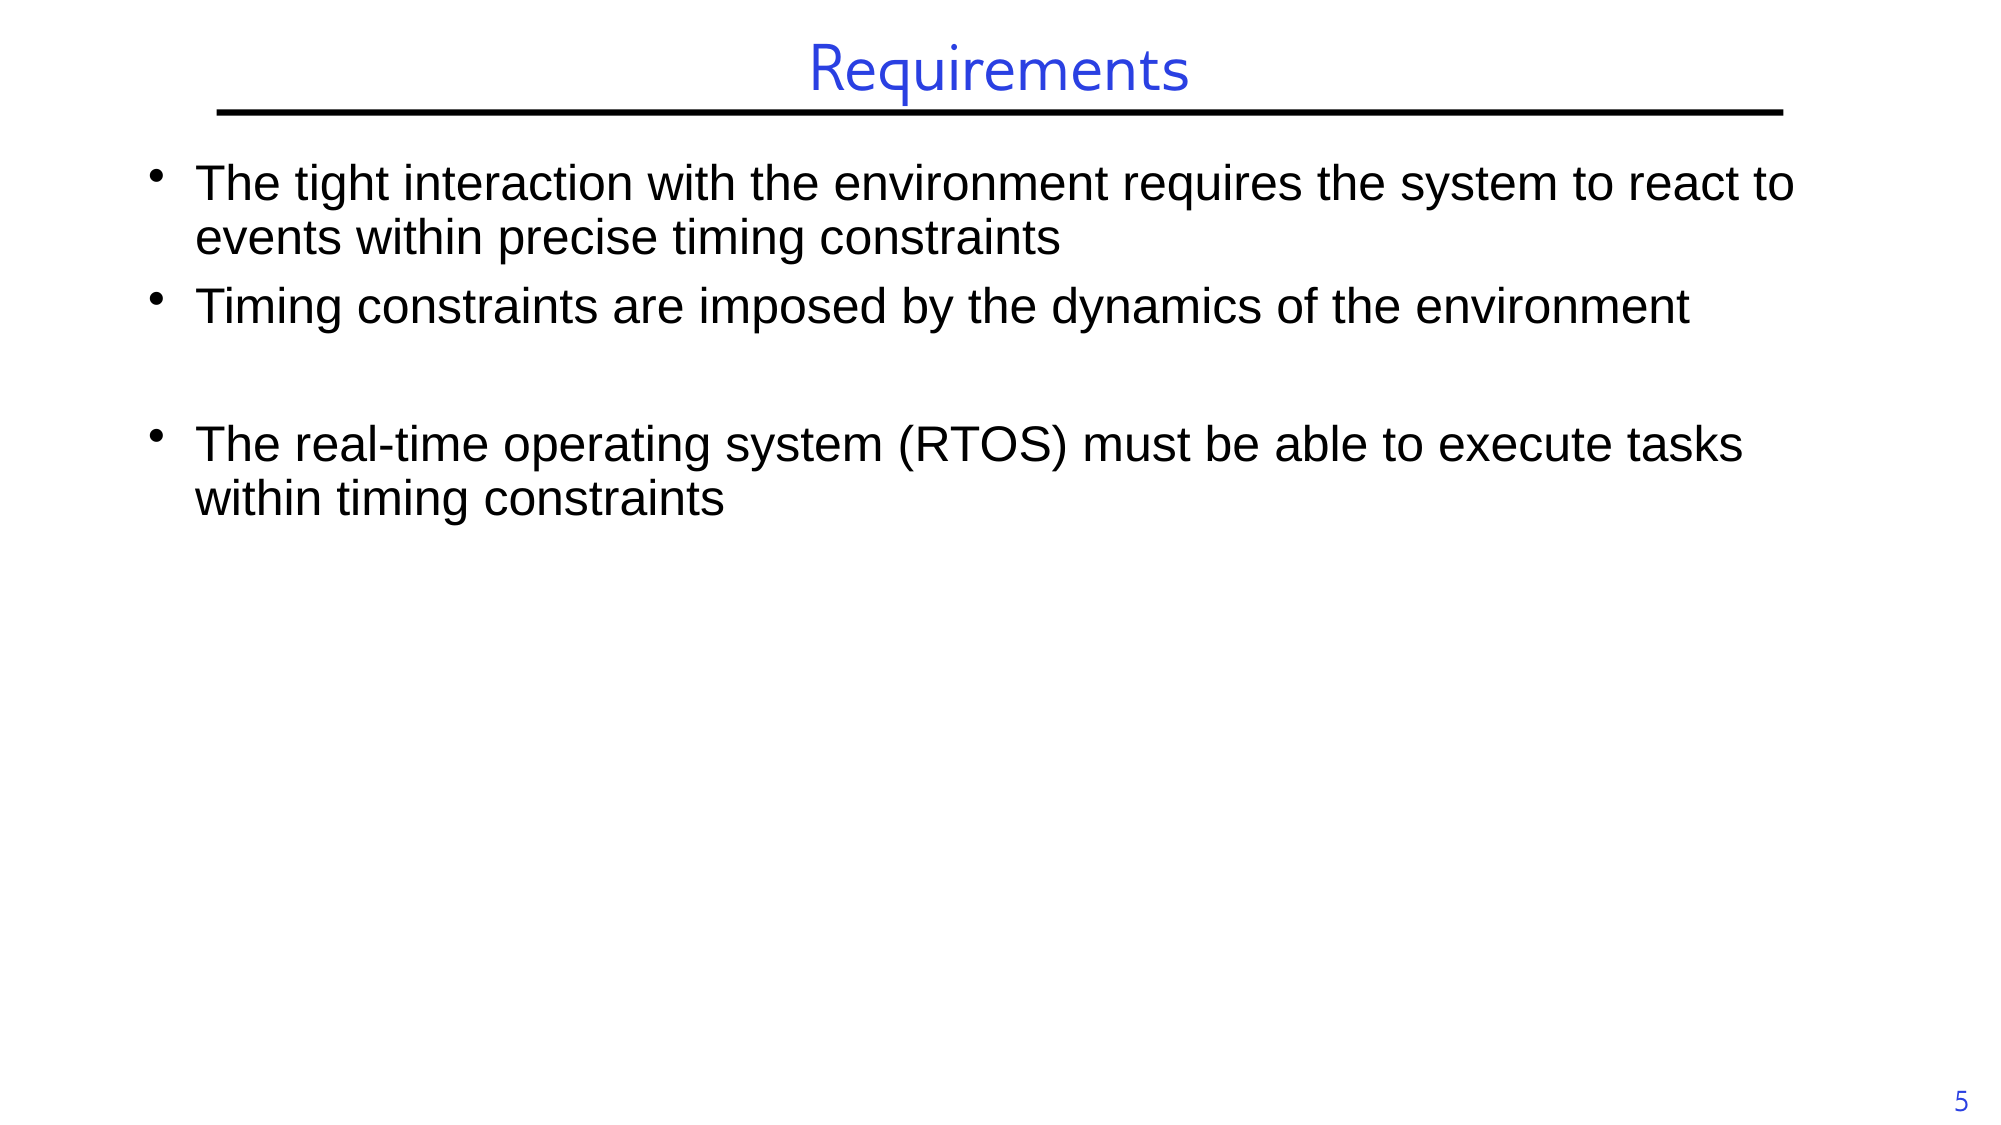

# Requirements
The tight interaction with the environment requires the system to react to events within precise timing constraints
Timing constraints are imposed by the dynamics of the environment

The real-time operating system (RTOS) must be able to execute tasks within timing constraints